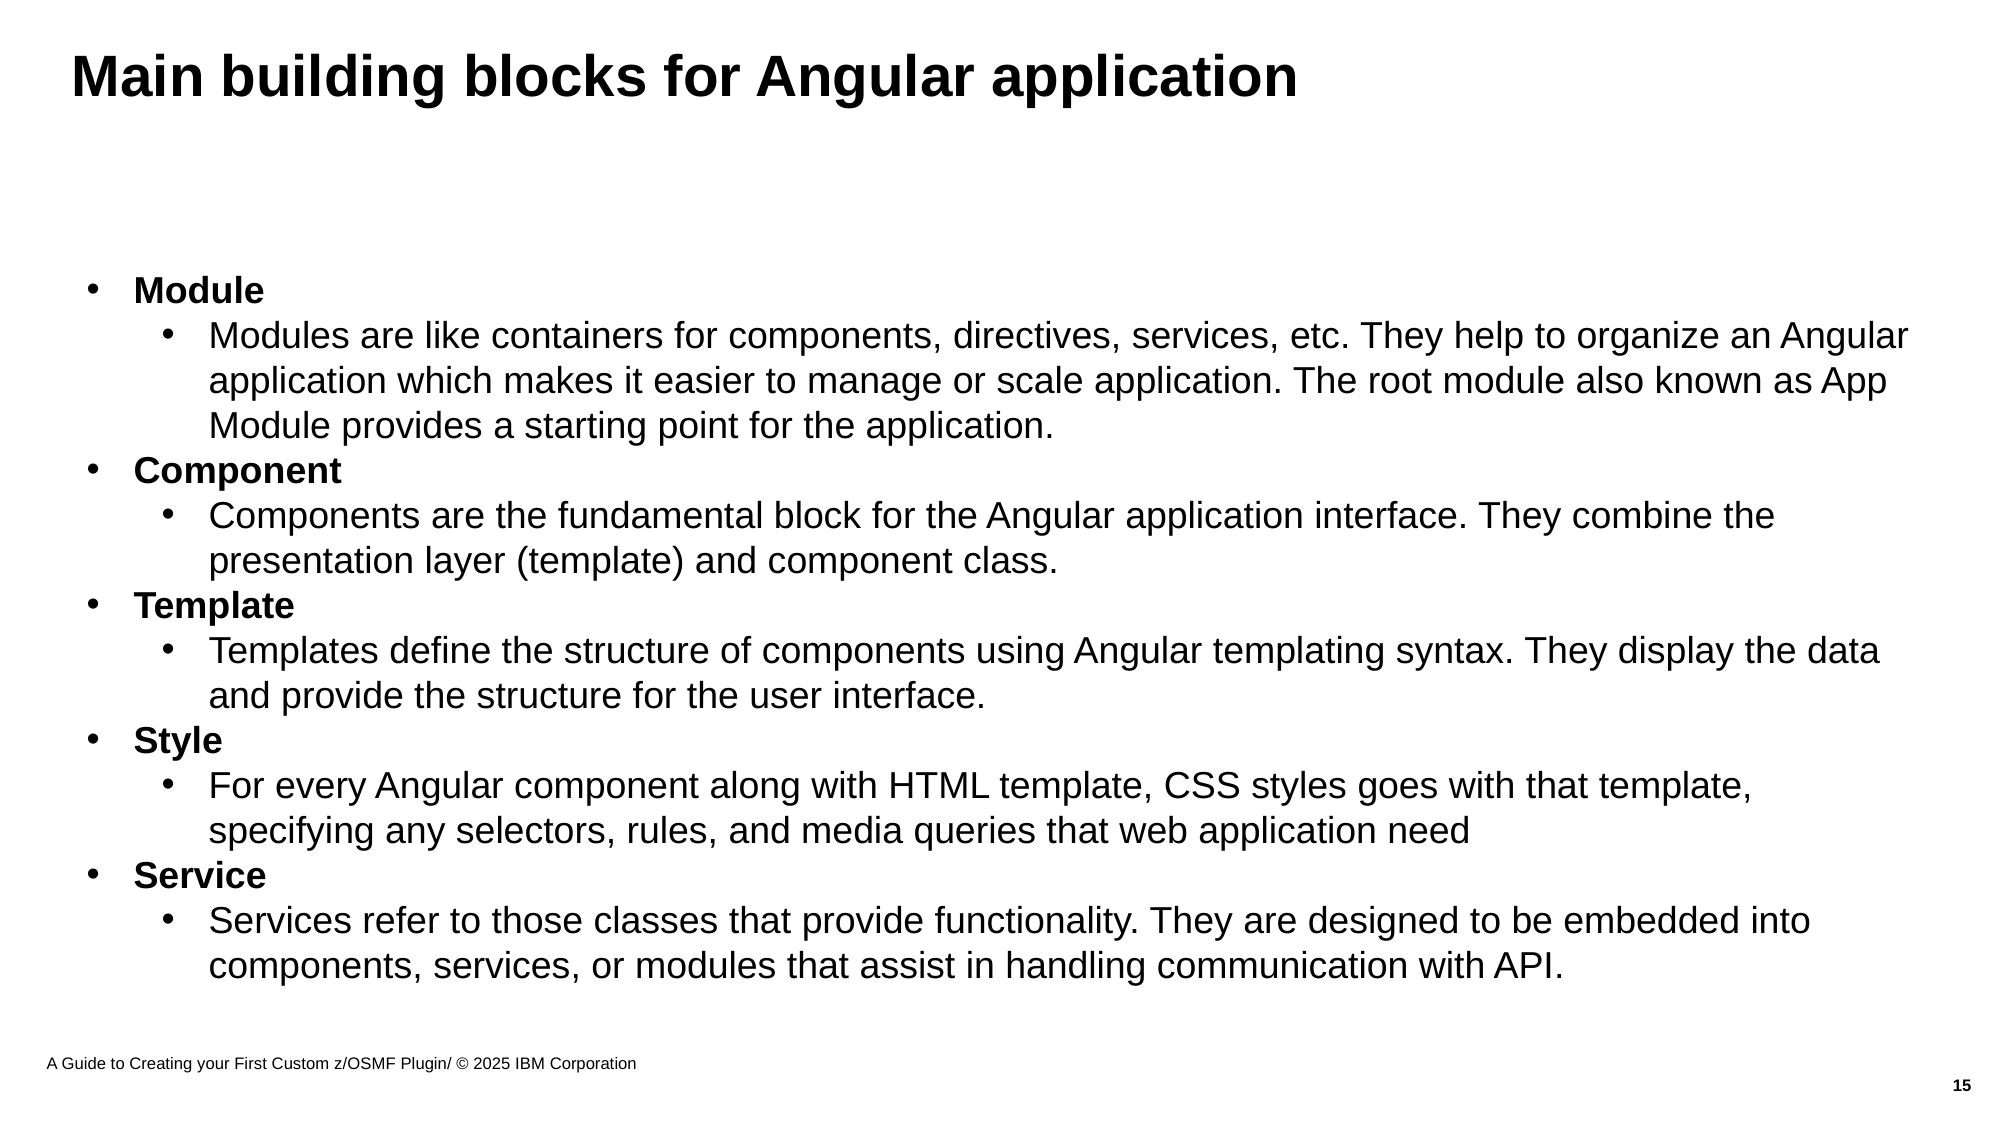

# Main building blocks for Angular application
Module
Modules are like containers for components, directives, services, etc. They help to organize an Angular application which makes it easier to manage or scale application. The root module also known as App Module provides a starting point for the application.
Component
Components are the fundamental block for the Angular application interface. They combine the presentation layer (template) and component class.
Template
Templates define the structure of components using Angular templating syntax. They display the data and provide the structure for the user interface.
Style
For every Angular component along with HTML template, CSS styles goes with that template, specifying any selectors, rules, and media queries that web application need
Service
Services refer to those classes that provide functionality. They are designed to be embedded into components, services, or modules that assist in handling communication with API.

A Guide to Creating your First Custom z/OSMF Plugin/ © 2025 IBM Corporation

15